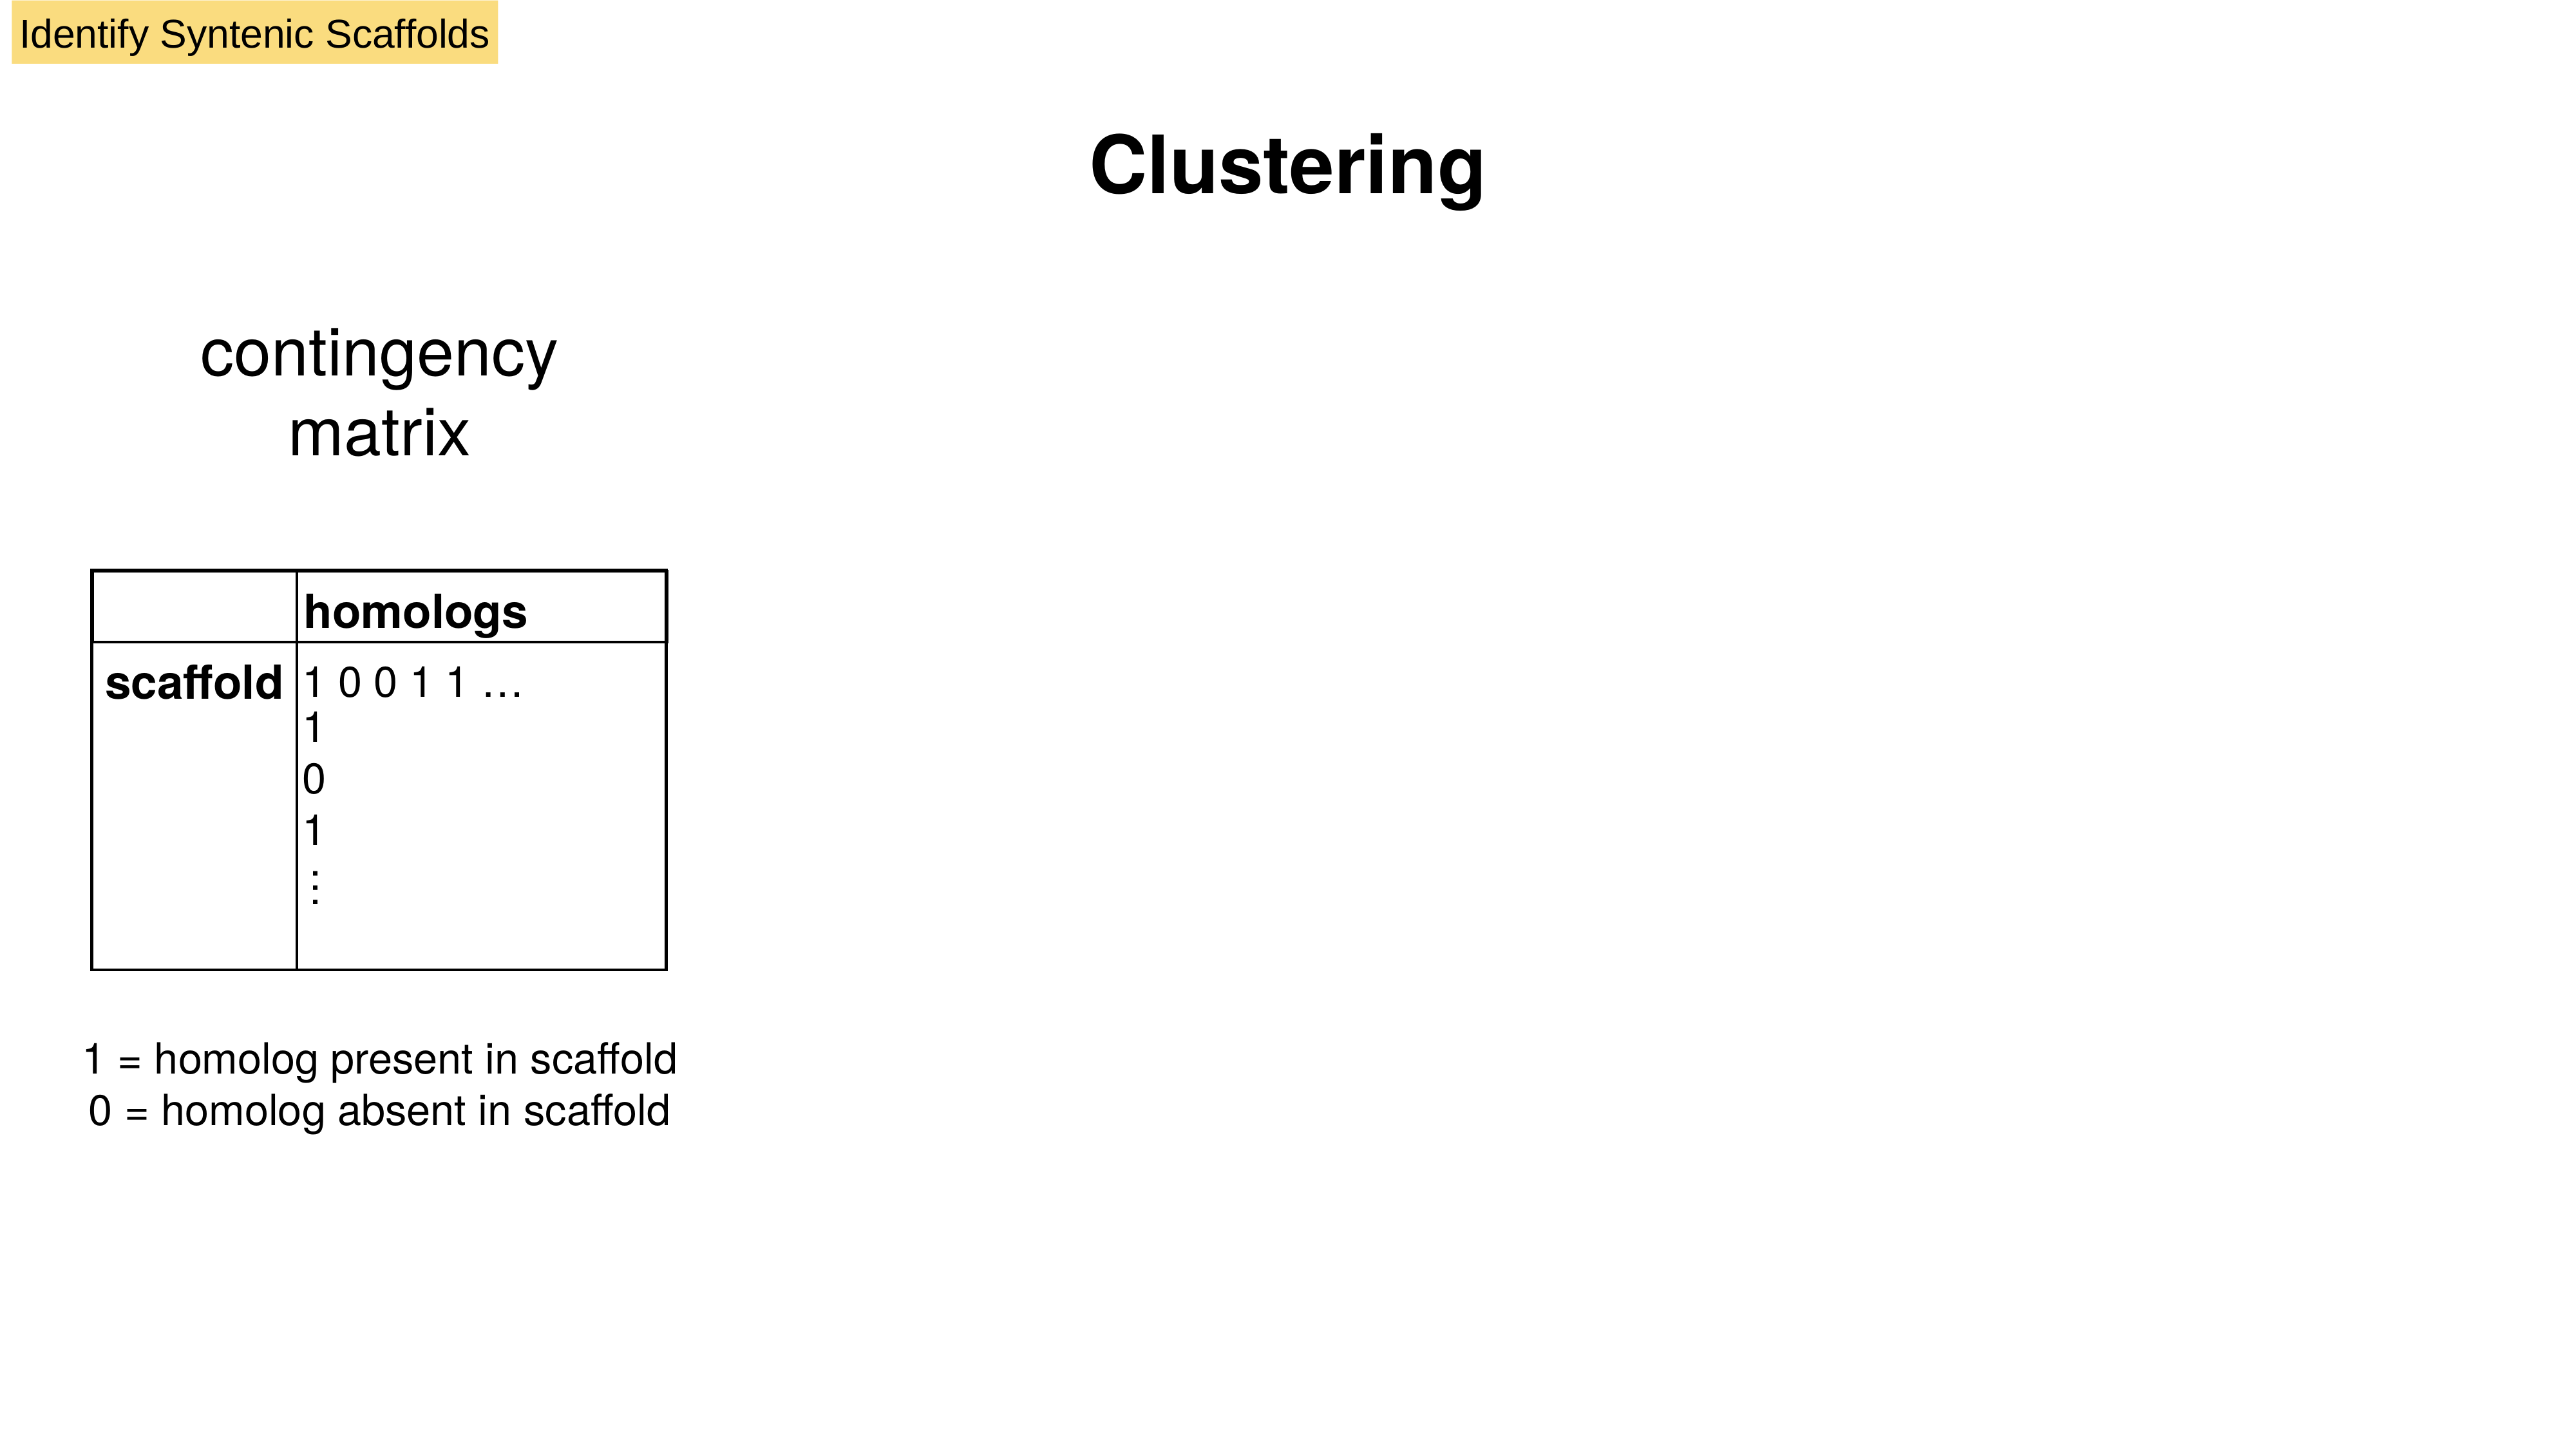

Identify Syntenic Scaffolds
Clustering
contingency
matrix

homologs
scaffold
1 0 0 1 1 …
1
0
1
…
1 = homolog present in scaffold
0 = homolog absent in scaffold